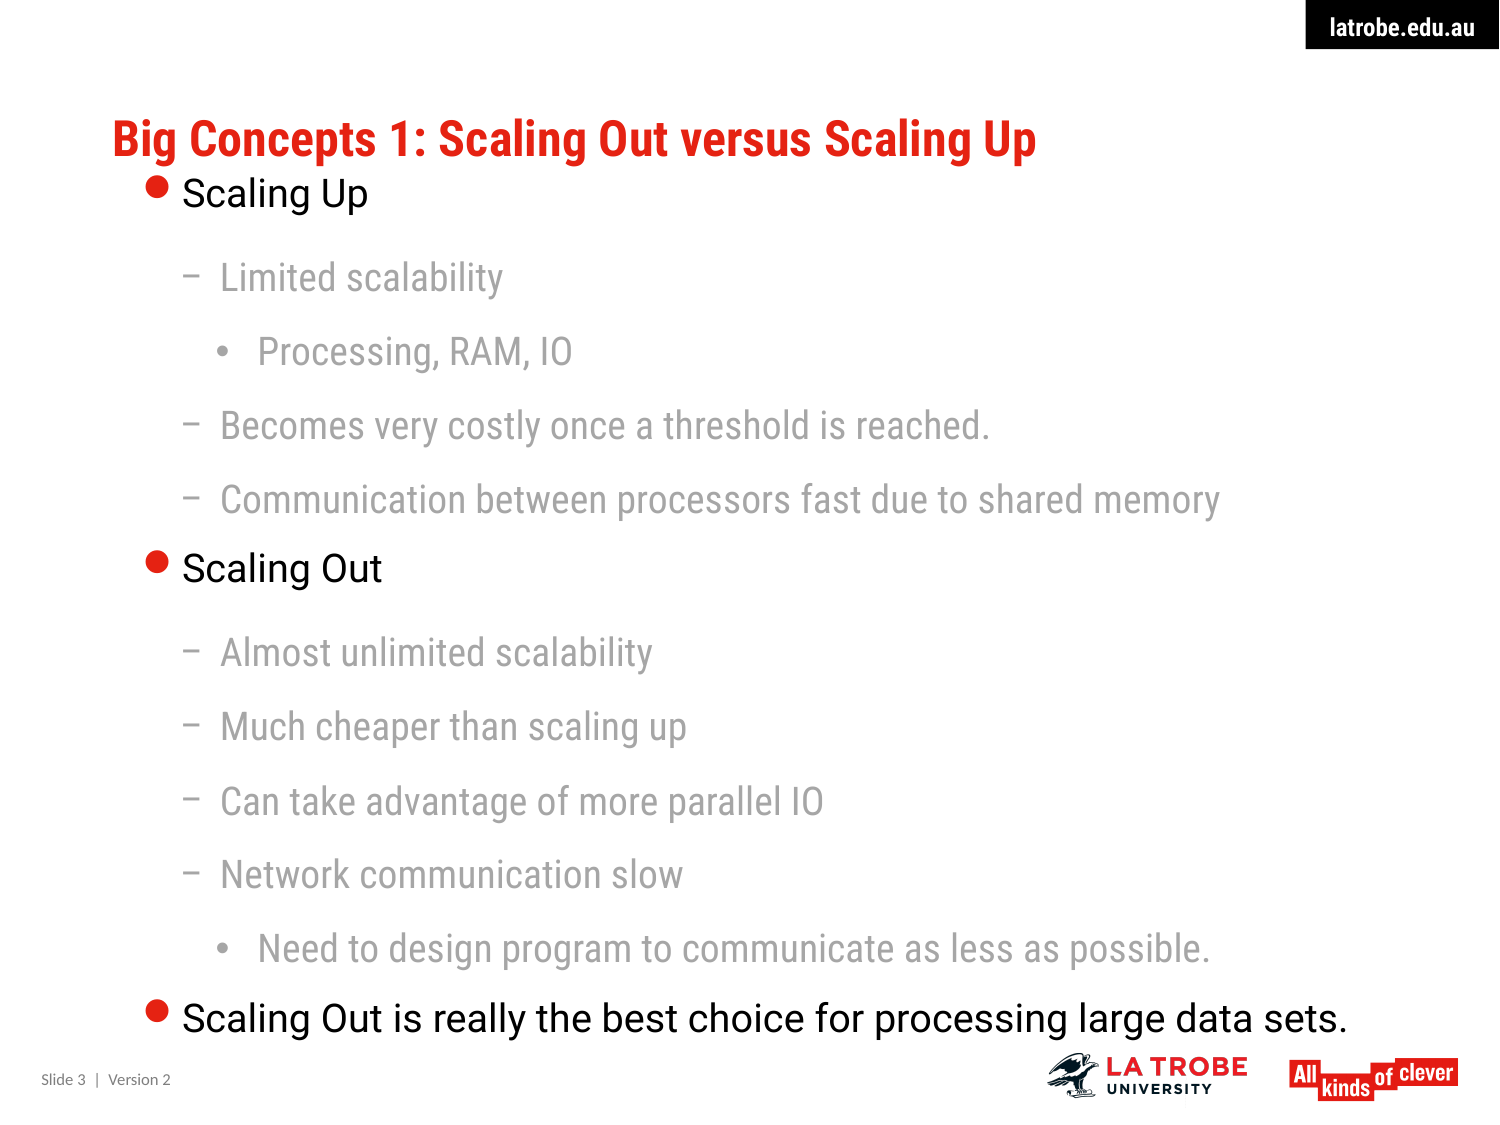

# Big Concepts 1: Scaling Out versus Scaling Up
Scaling Up
Limited scalability
Processing, RAM, IO
Becomes very costly once a threshold is reached.
Communication between processors fast due to shared memory
Scaling Out
Almost unlimited scalability
Much cheaper than scaling up
Can take advantage of more parallel IO
Network communication slow
Need to design program to communicate as less as possible.
Scaling Out is really the best choice for processing large data sets.